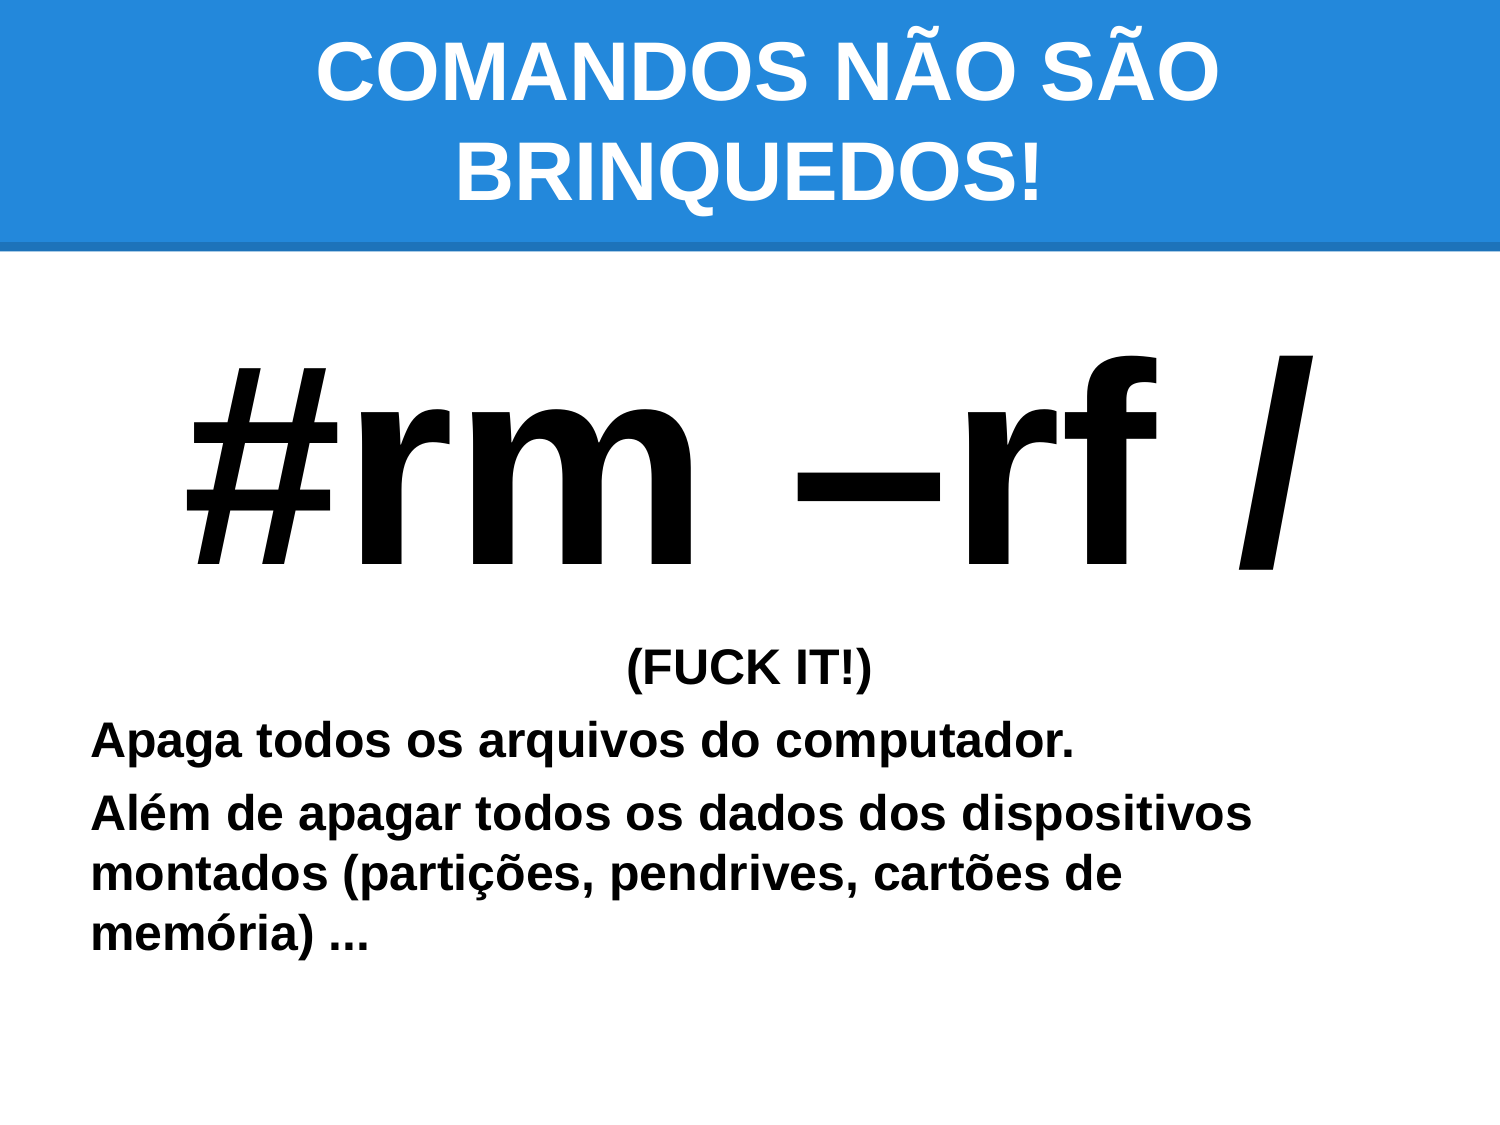

# COMANDOS NÃO SÃO BRINQUEDOS!
#rm –rf /
(FUCK IT!)
Apaga todos os arquivos do computador.
Além de apagar todos os dados dos dispositivos montados (partições, pendrives, cartões de memória) ...